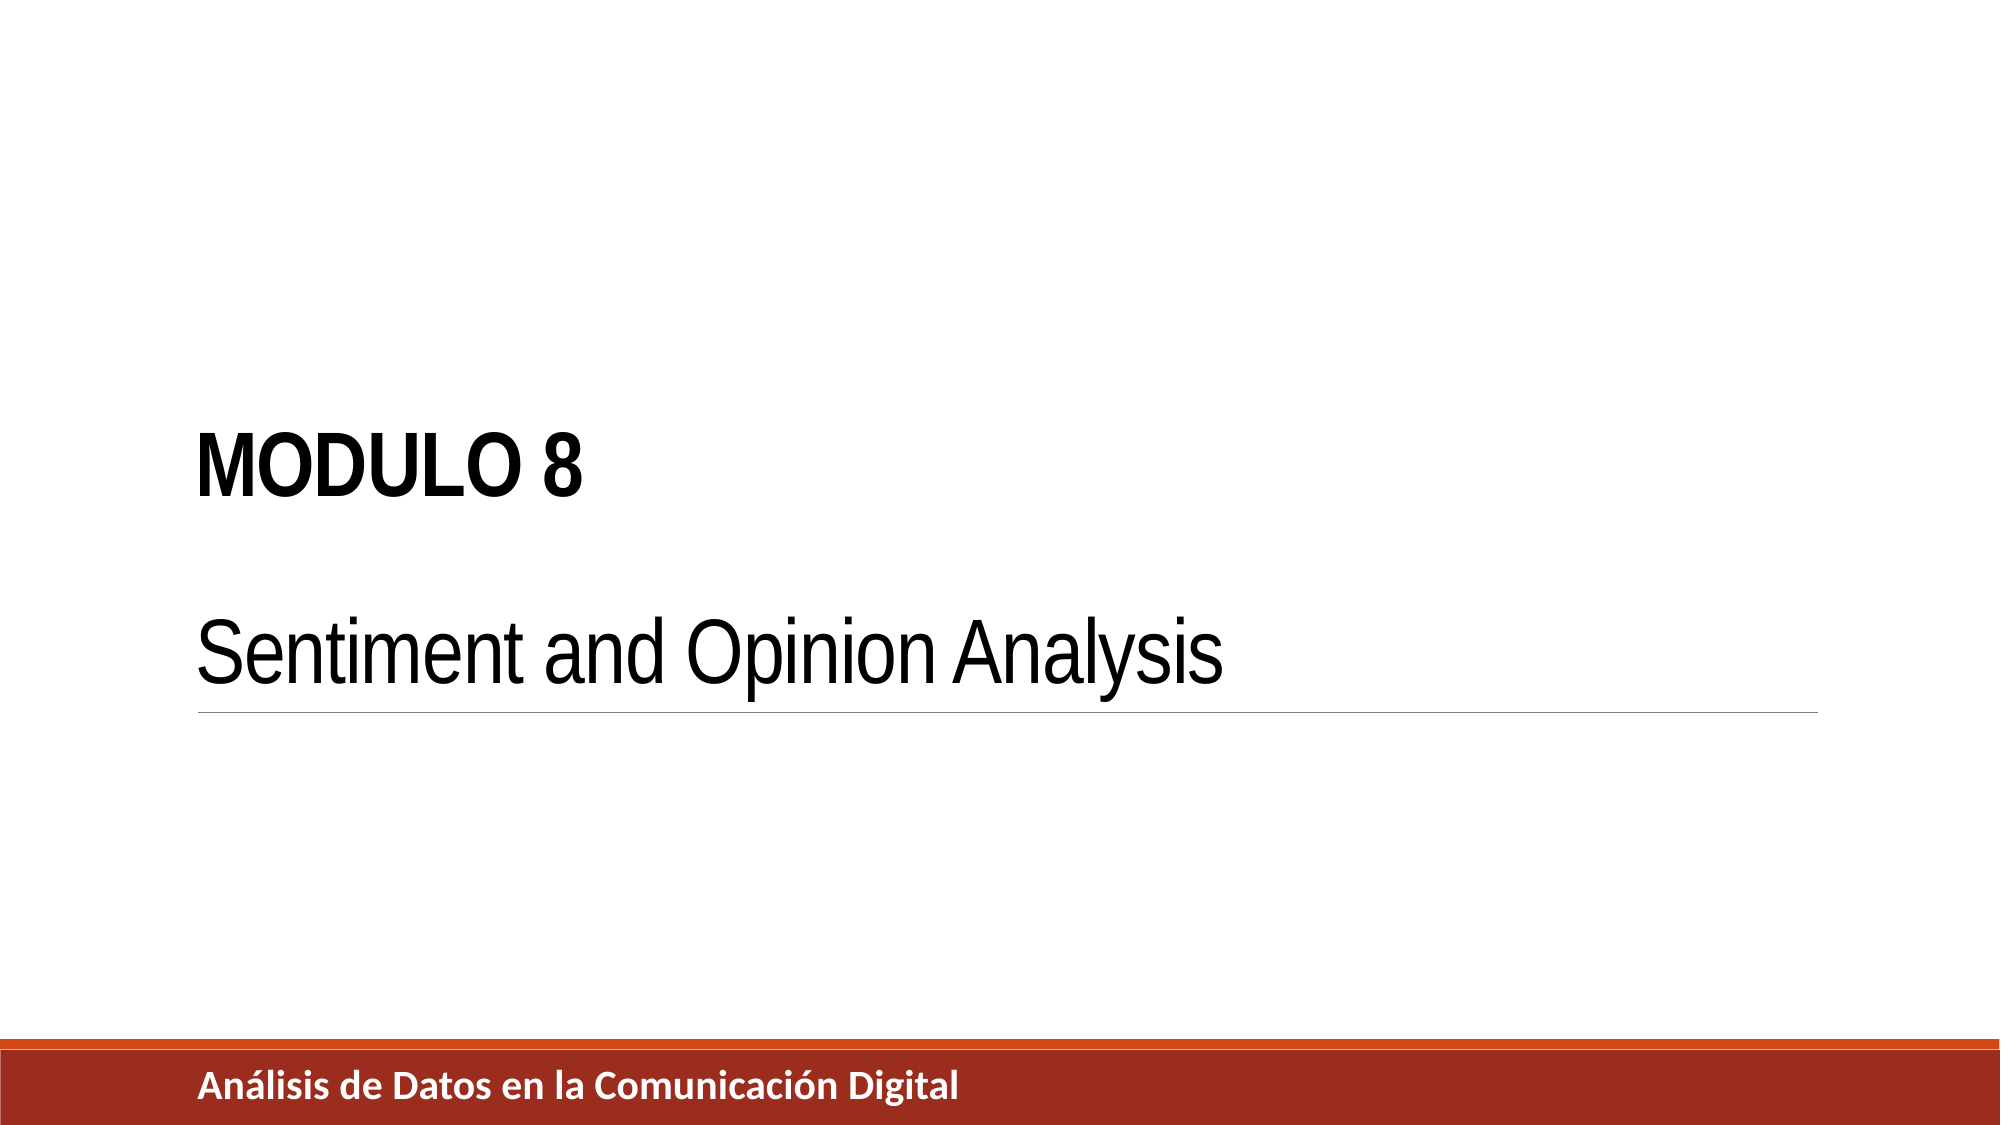

# MODULO 8 Sentiment and Opinion Analysis
Análisis de Datos en la Comunicación Digital